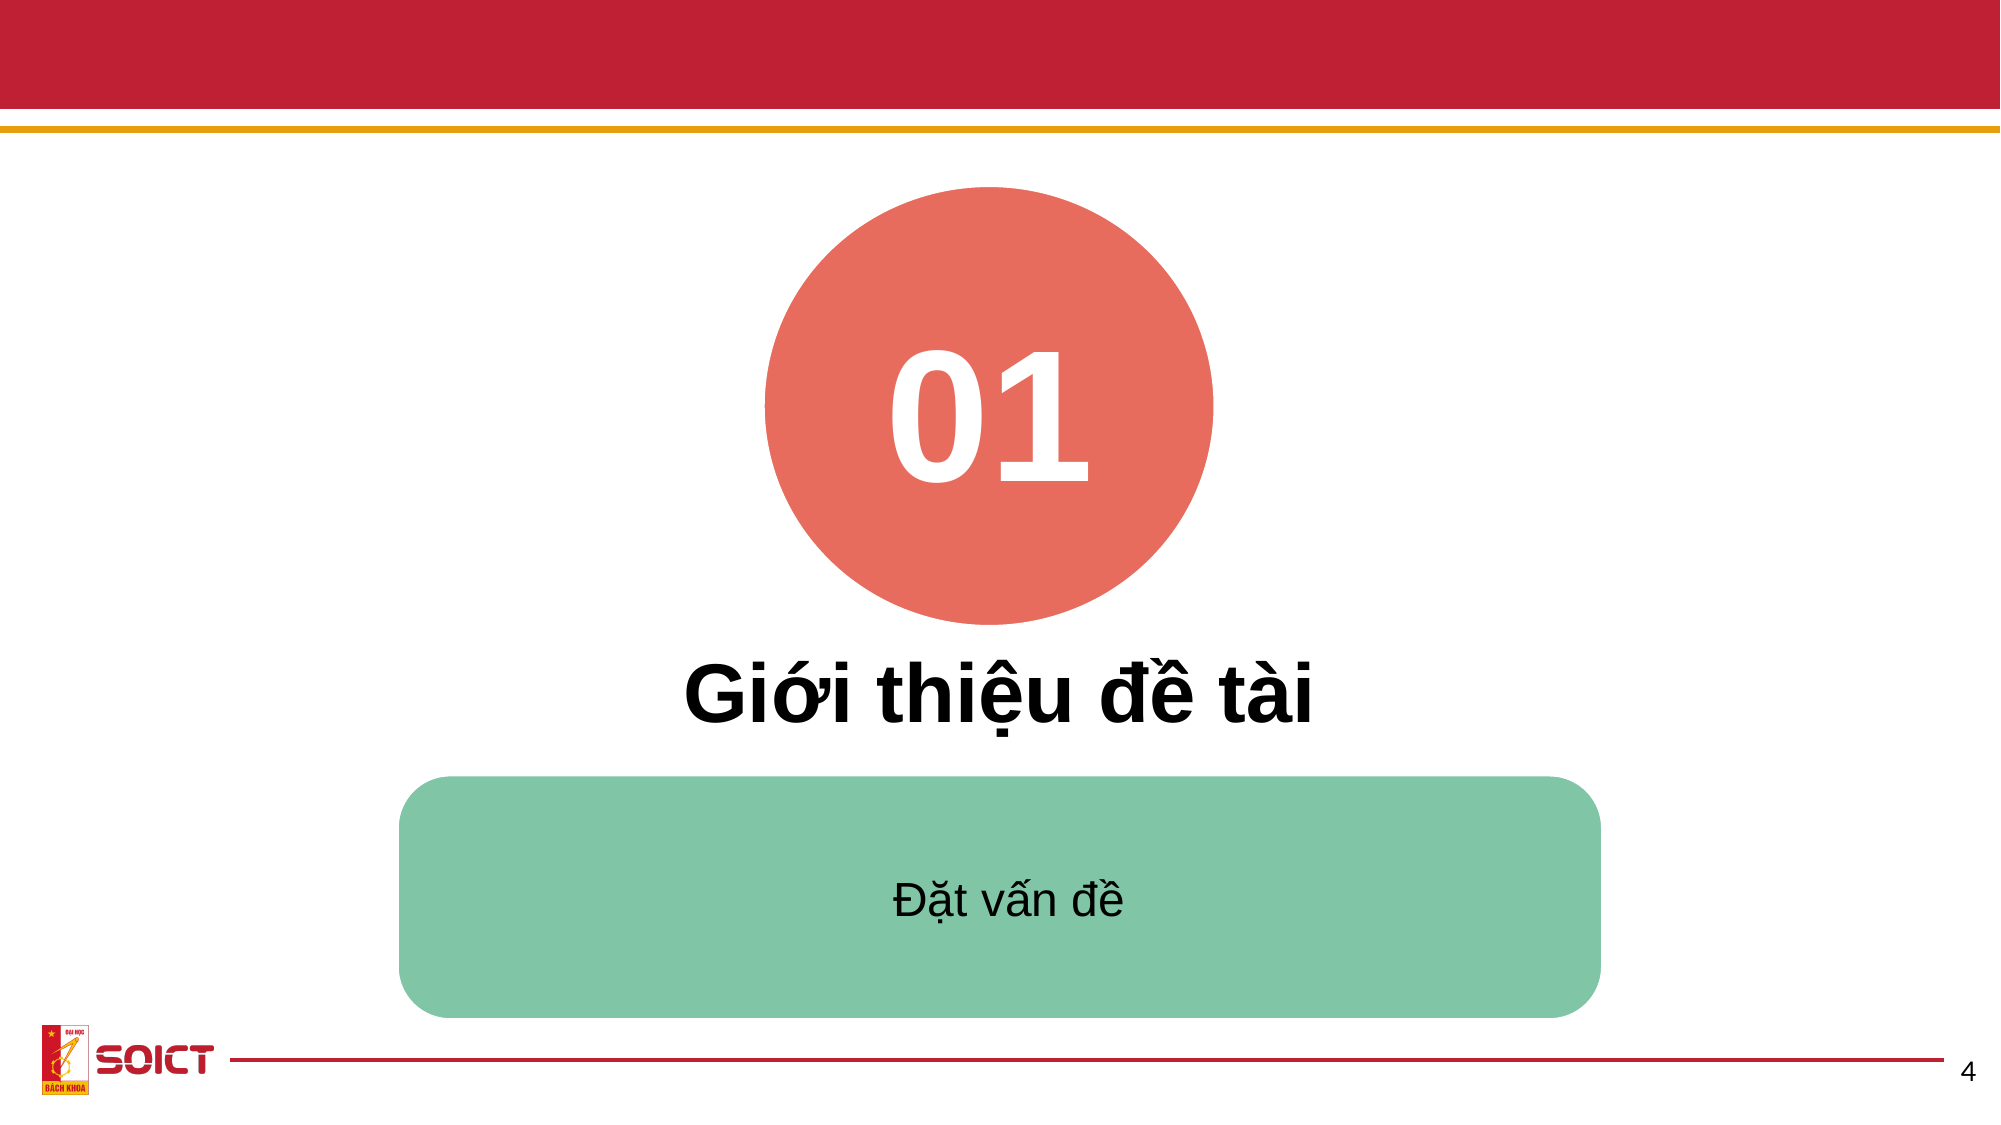

01
Giới thiệu đề tài

Đặt vấn đề
4